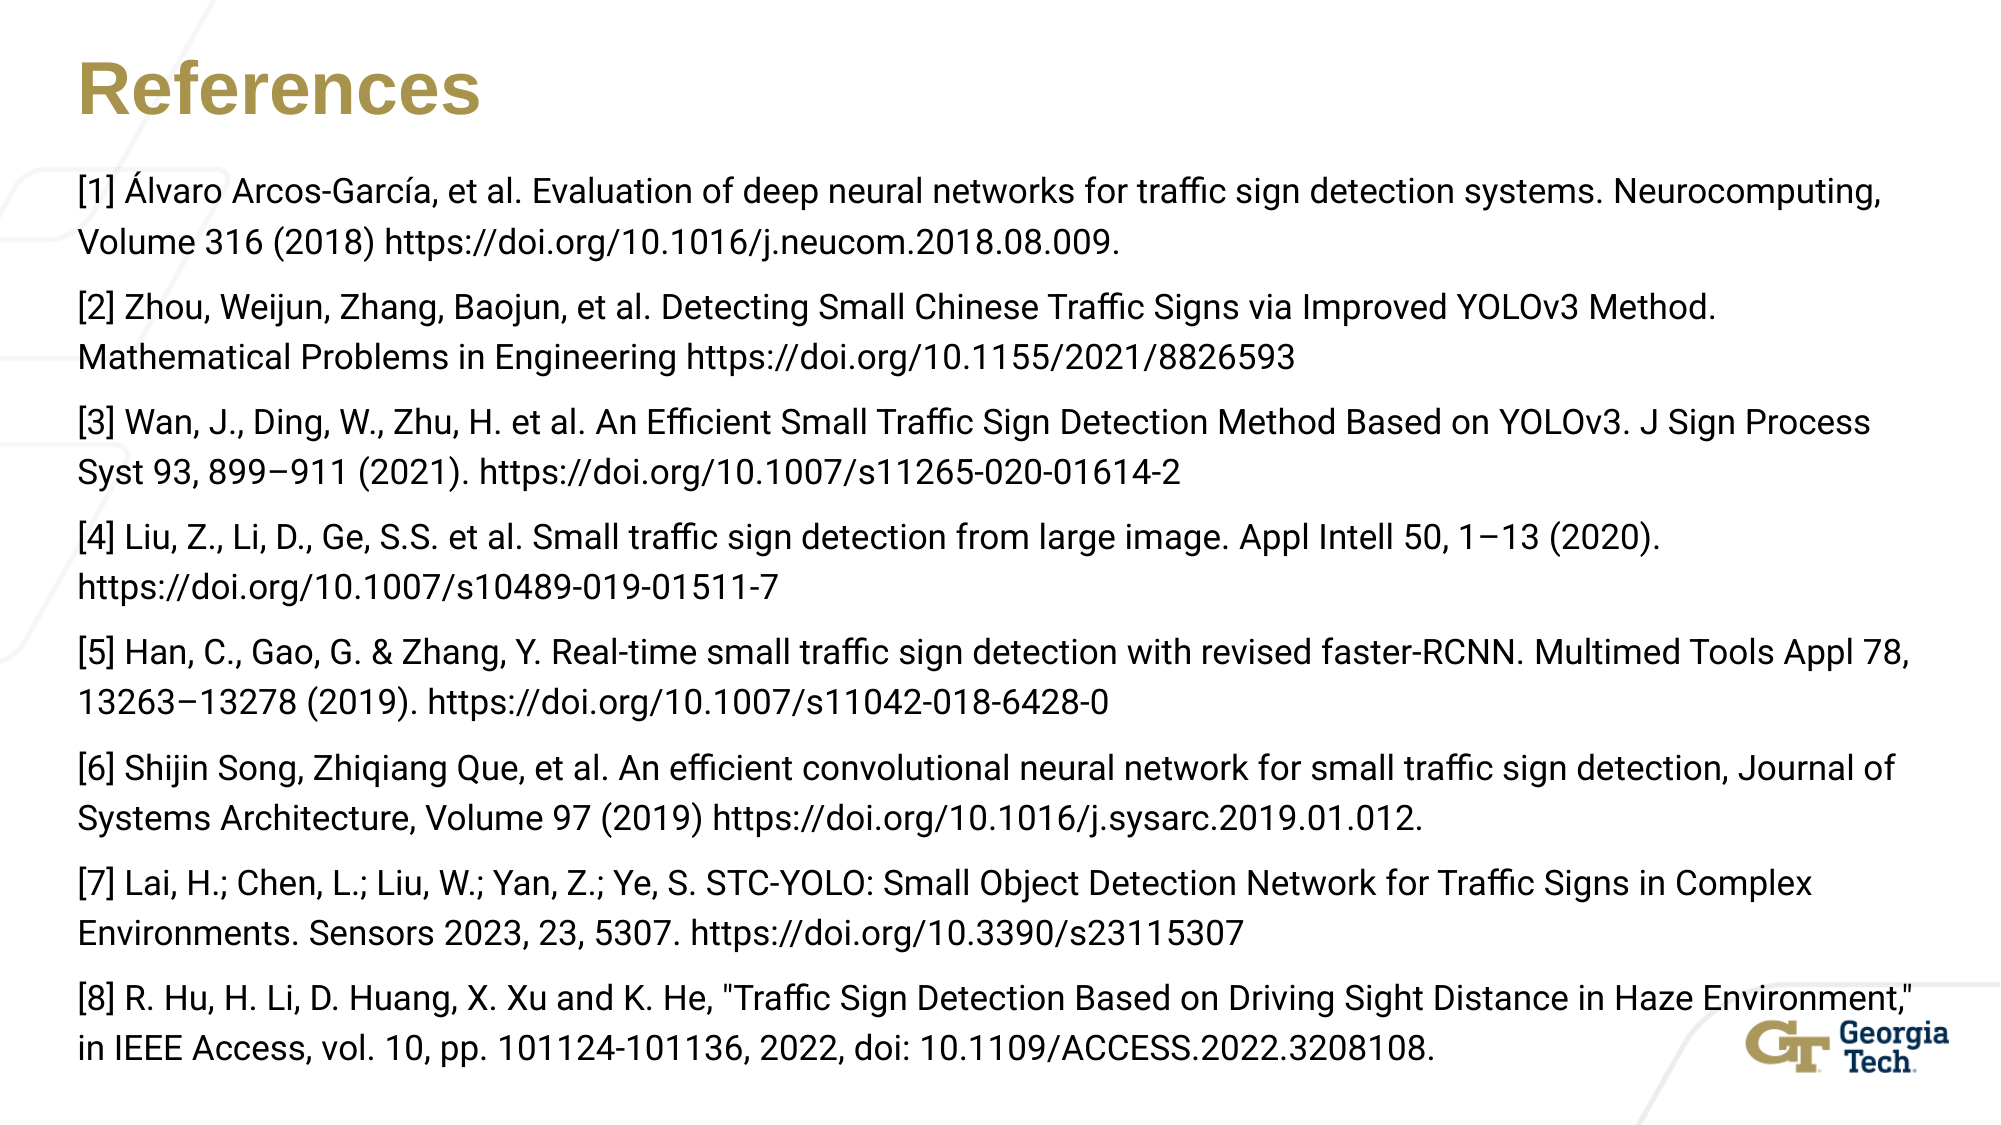

# References
[1] Álvaro Arcos-García, et al. Evaluation of deep neural networks for traffic sign detection systems. Neurocomputing, Volume 316 (2018) https://doi.org/10.1016/j.neucom.2018.08.009.
[2] Zhou, Weijun, Zhang, Baojun, et al. Detecting Small Chinese Traffic Signs via Improved YOLOv3 Method. Mathematical Problems in Engineering https://doi.org/10.1155/2021/8826593
[3] Wan, J., Ding, W., Zhu, H. et al. An Efficient Small Traffic Sign Detection Method Based on YOLOv3. J Sign Process Syst 93, 899–911 (2021). https://doi.org/10.1007/s11265-020-01614-2
[4] Liu, Z., Li, D., Ge, S.S. et al. Small traffic sign detection from large image. Appl Intell 50, 1–13 (2020). https://doi.org/10.1007/s10489-019-01511-7
[5] Han, C., Gao, G. & Zhang, Y. Real-time small traffic sign detection with revised faster-RCNN. Multimed Tools Appl 78, 13263–13278 (2019). https://doi.org/10.1007/s11042-018-6428-0
[6] Shijin Song, Zhiqiang Que, et al. An efficient convolutional neural network for small traffic sign detection, Journal of Systems Architecture, Volume 97 (2019) https://doi.org/10.1016/j.sysarc.2019.01.012.
[7] Lai, H.; Chen, L.; Liu, W.; Yan, Z.; Ye, S. STC-YOLO: Small Object Detection Network for Traffic Signs in Complex Environments. Sensors 2023, 23, 5307. https://doi.org/10.3390/s23115307
[8] R. Hu, H. Li, D. Huang, X. Xu and K. He, "Traffic Sign Detection Based on Driving Sight Distance in Haze Environment," in IEEE Access, vol. 10, pp. 101124-101136, 2022, doi: 10.1109/ACCESS.2022.3208108.